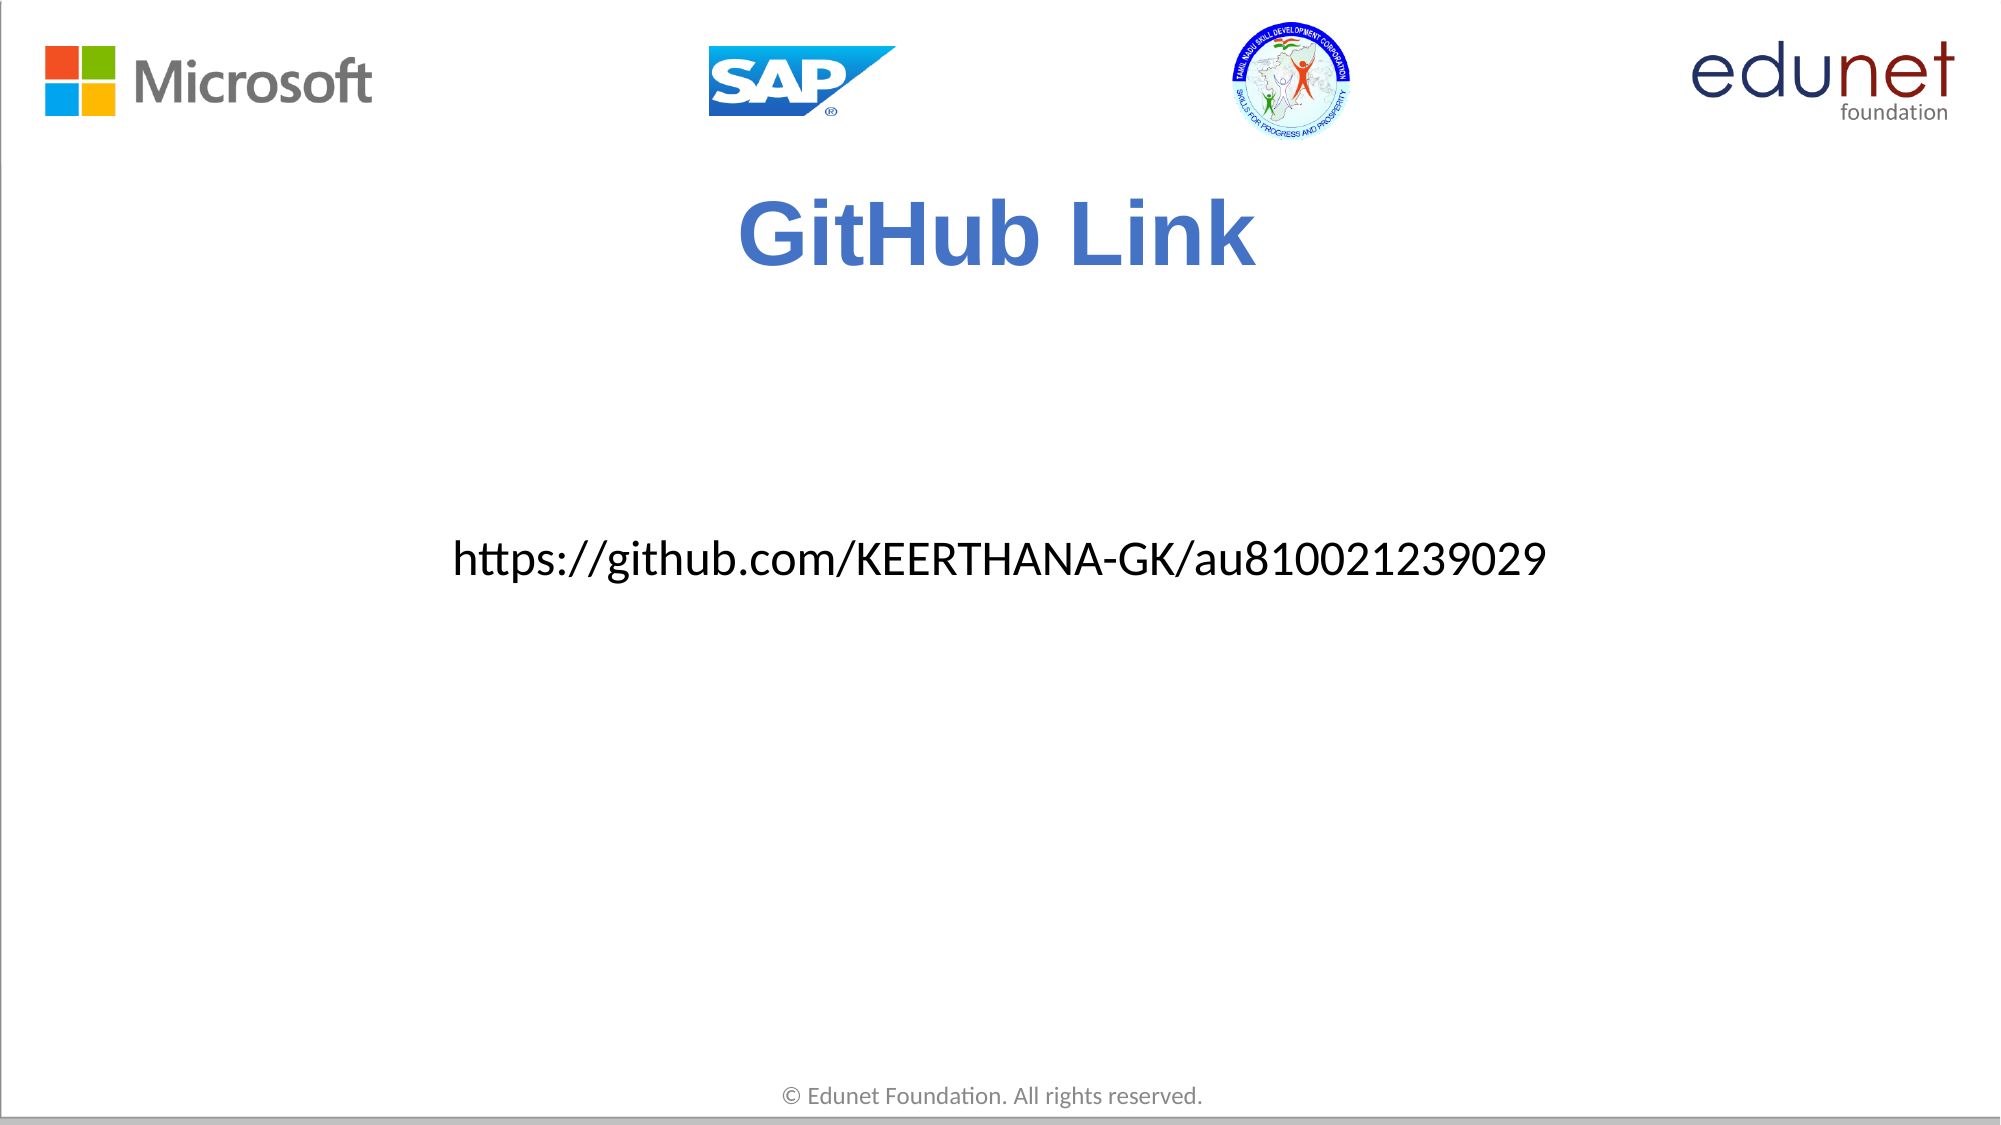

# GitHub Link
https://github.com/KEERTHANA-GK/au810021239029
© Edunet Foundation. All rights reserved.